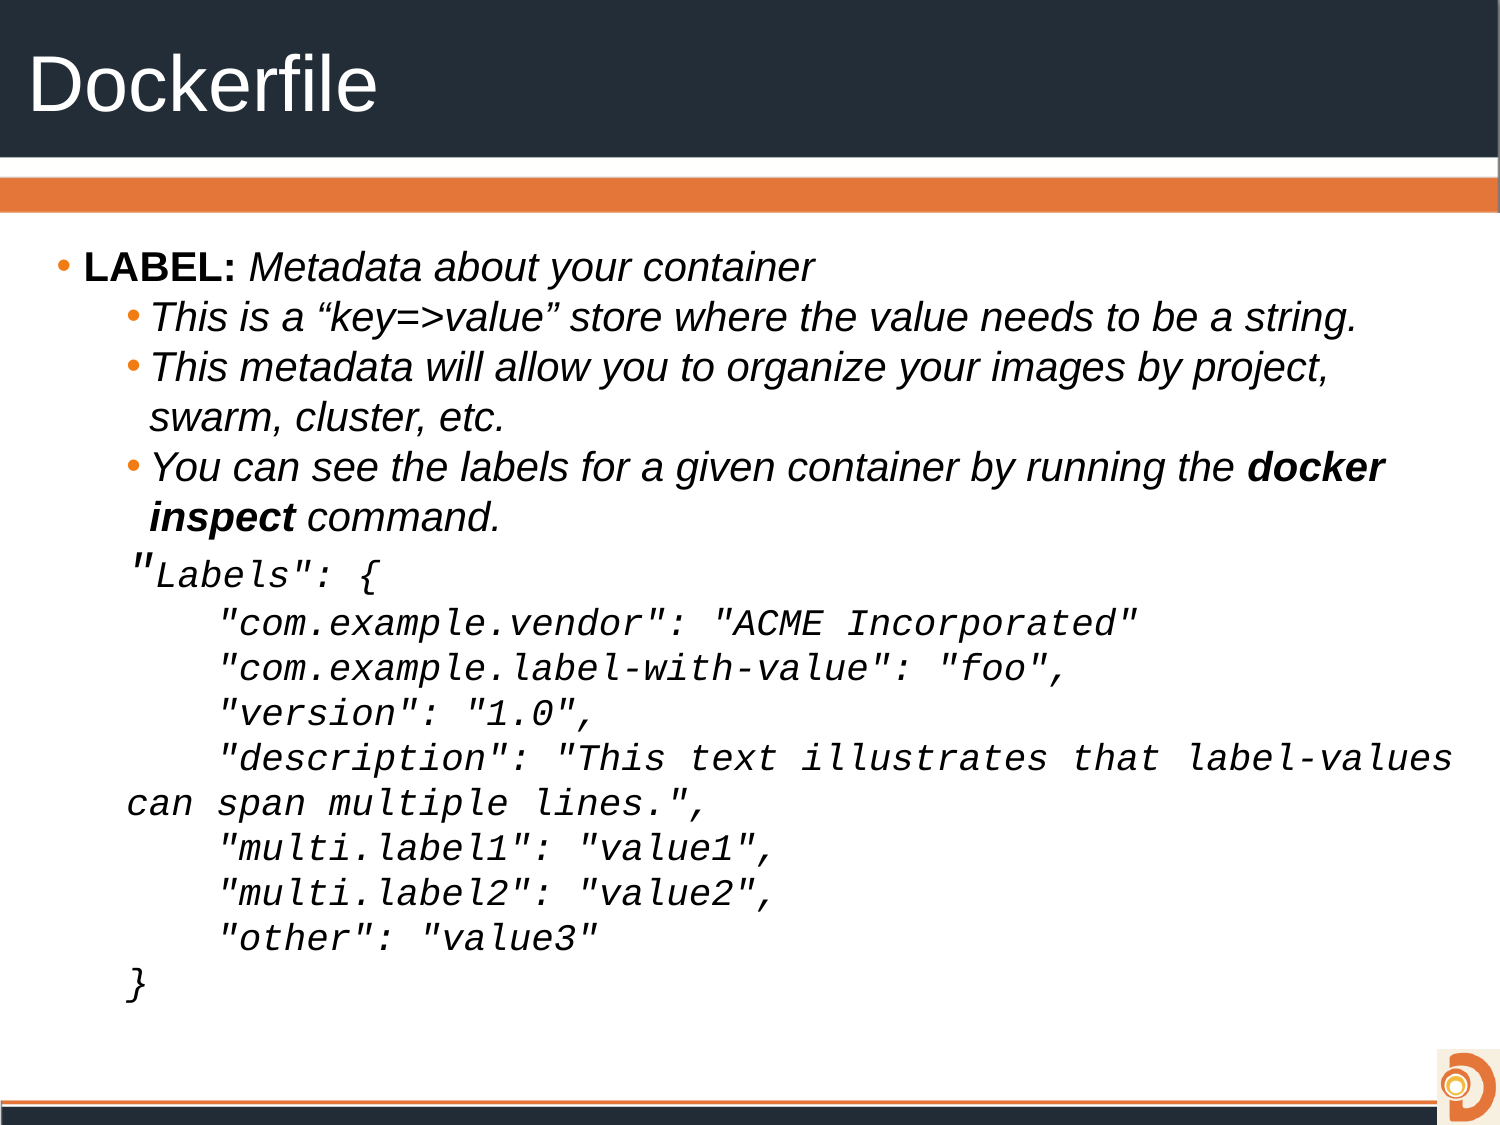

# Dockerfile
LABEL: Metadata about your container
This is a “key=>value” store where the value needs to be a string.
This metadata will allow you to organize your images by project, swarm, cluster, etc.
You can see the labels for a given container by running the docker inspect command.
"Labels": {
    "com.example.vendor": "ACME Incorporated"
    "com.example.label-with-value": "foo",
    "version": "1.0",
    "description": "This text illustrates that label-values can span multiple lines.",
    "multi.label1": "value1",
    "multi.label2": "value2",
    "other": "value3"
}